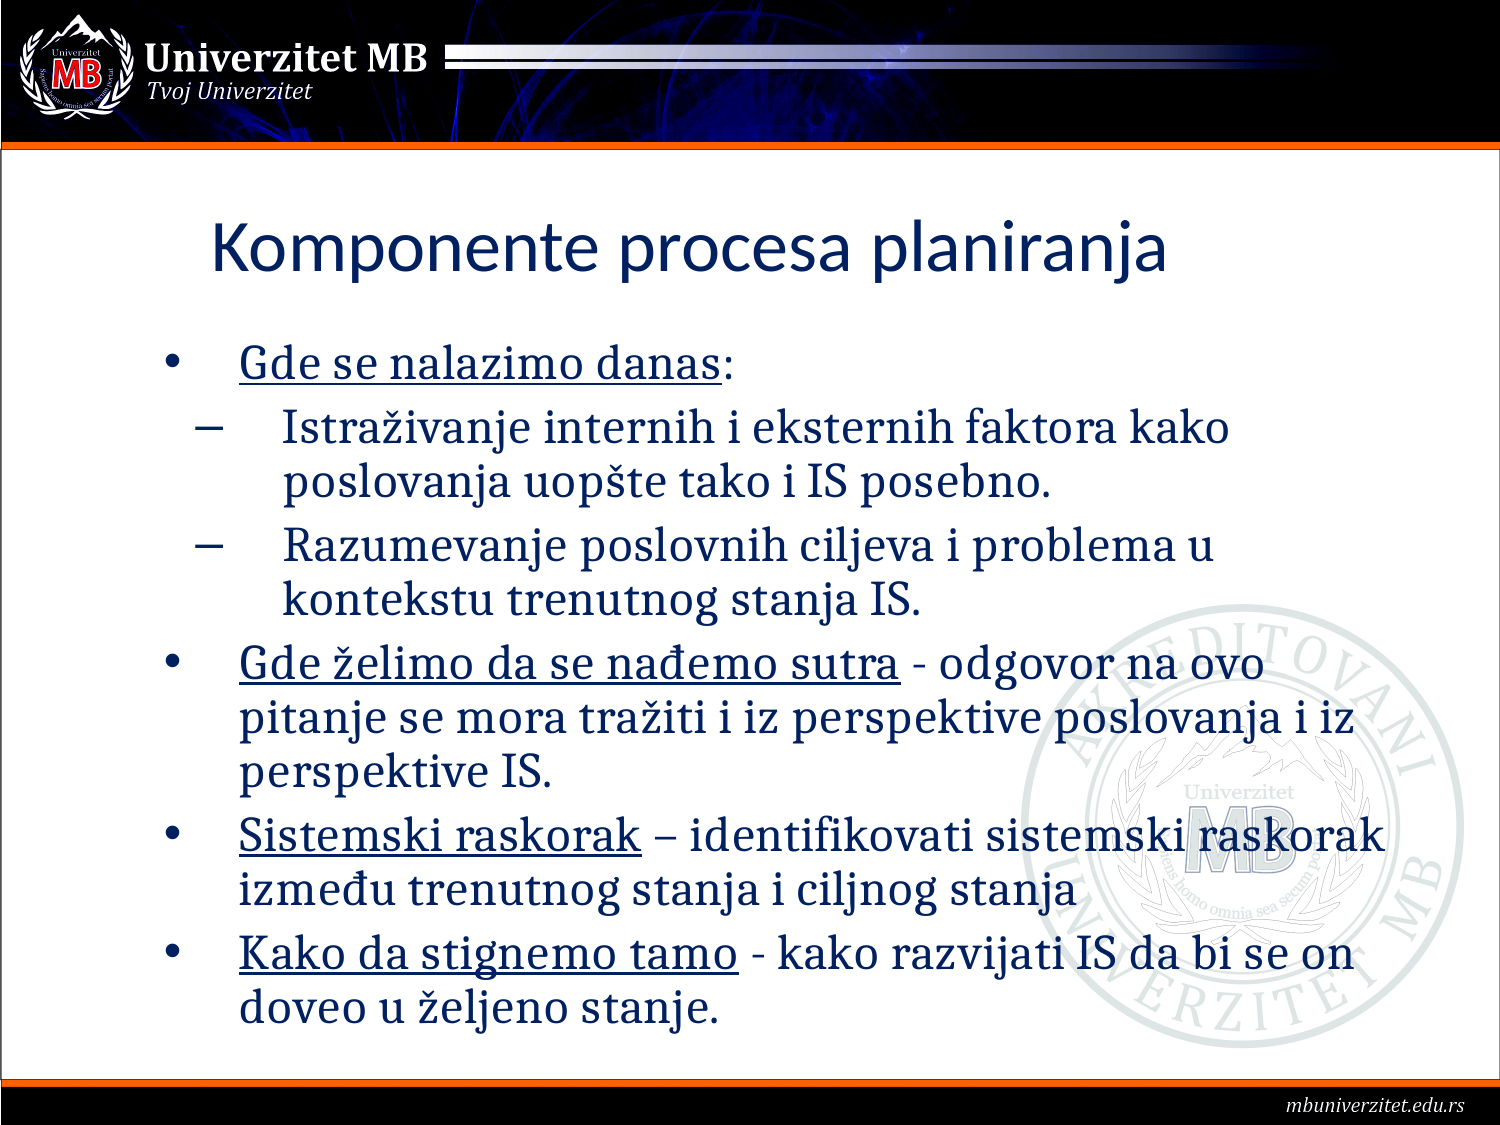

# Komponente procesa planiranja
Gde se nalazimo danas:
Istraživanje internih i eksternih faktora kako poslovanja uopšte tako i IS posebno.
Razumevanje poslovnih ciljeva i problema u kontekstu trenutnog stanja IS.
Gde želimo da se nađemo sutra - odgovor na ovo pitanje se mora tražiti i iz perspektive poslovanja i iz perspektive IS.
Sistemski raskorak – identifikovati sistemski raskorak između trenutnog stanja i ciljnog stanja
Kako da stignemo tamo - kako razvijati IS da bi se on doveo u željeno stanje.